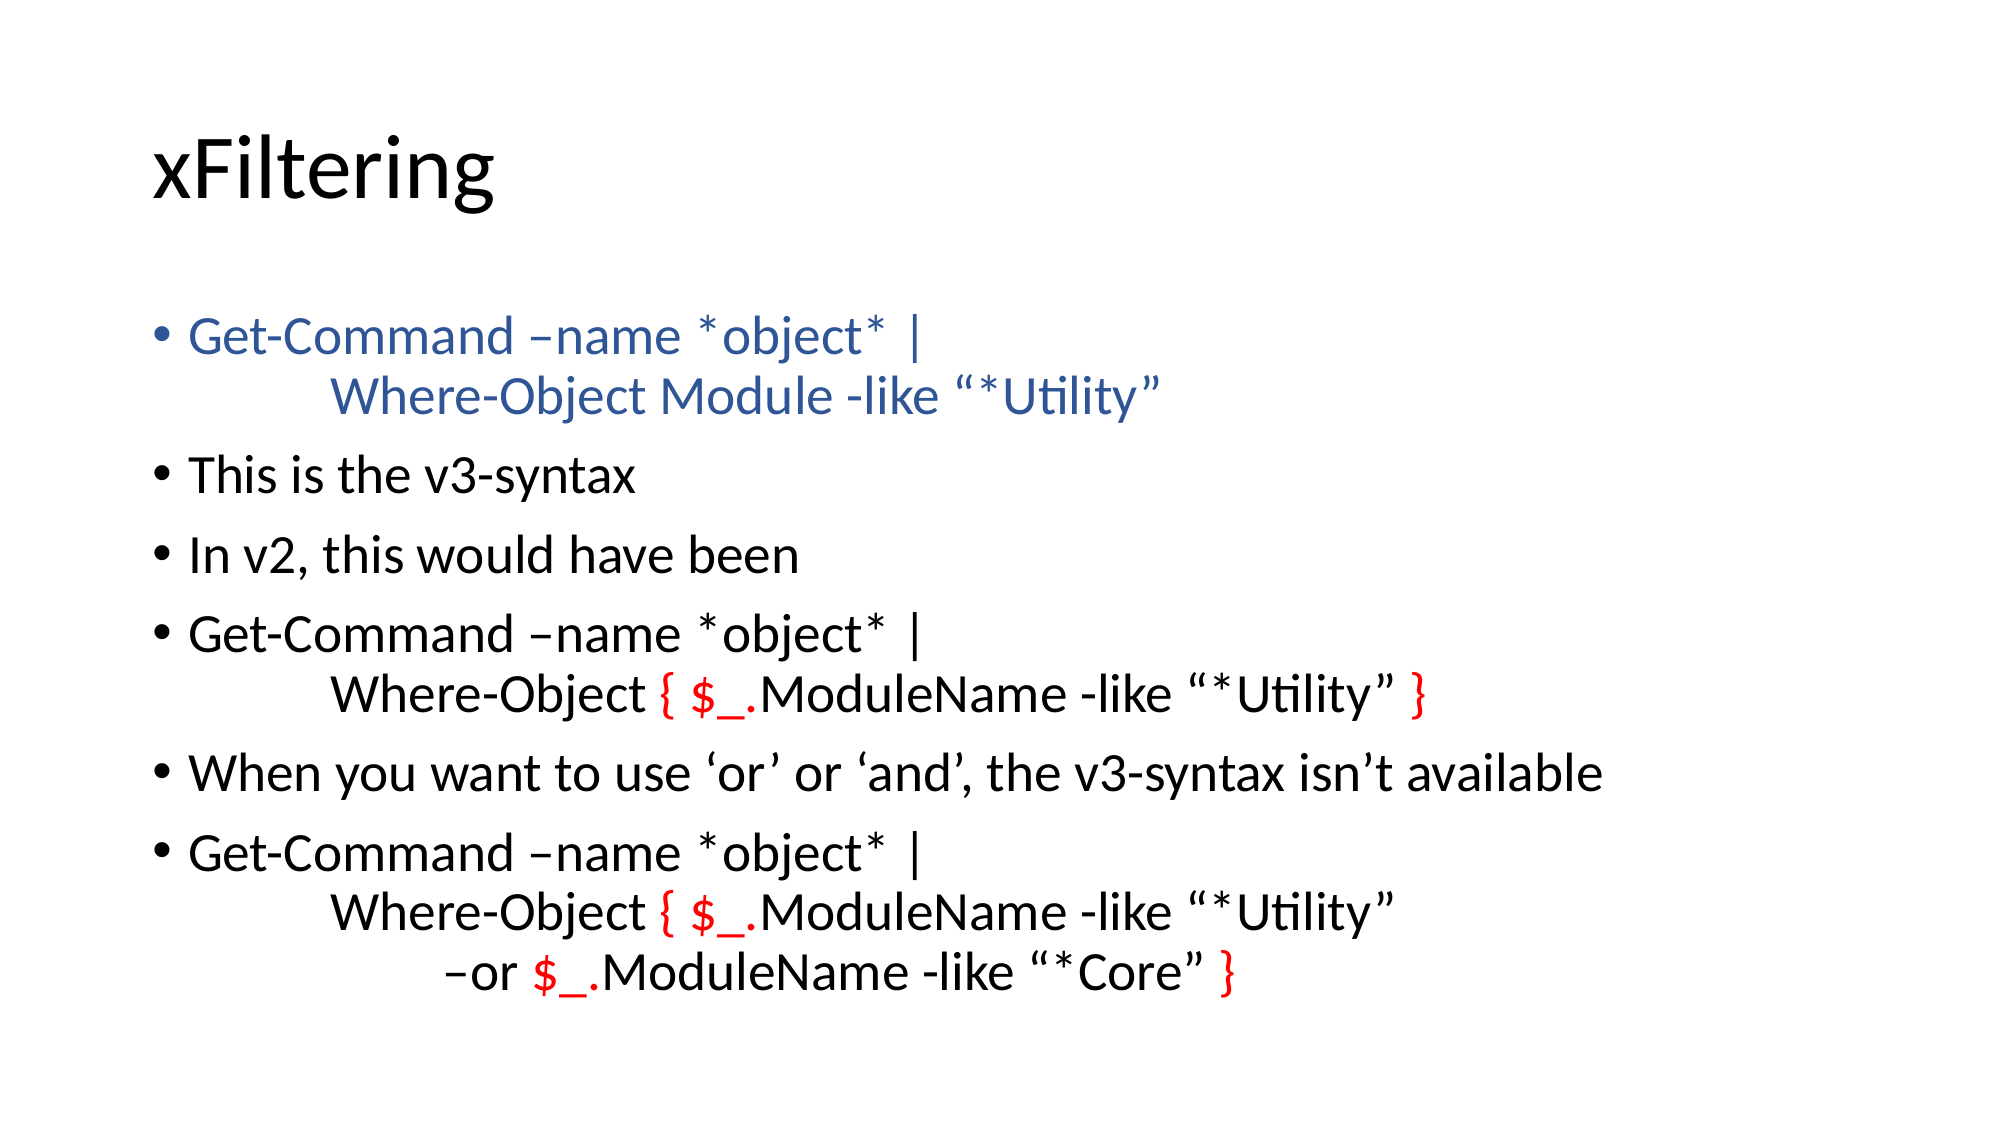

# xFiltering
Get-Command –name *object* |
		Where-Object Module -like “*Utility”
This is the v3-syntax
In v2, this would have been
Get-Command –name *object* |
	Where-Object { $_.ModuleName -like “*Utility” }
When you want to use ‘or’ or ‘and’, the v3-syntax isn’t available
Get-Command –name *object* |
	Where-Object { $_.ModuleName -like “*Utility”
		         –or $_.ModuleName -like “*Core” }